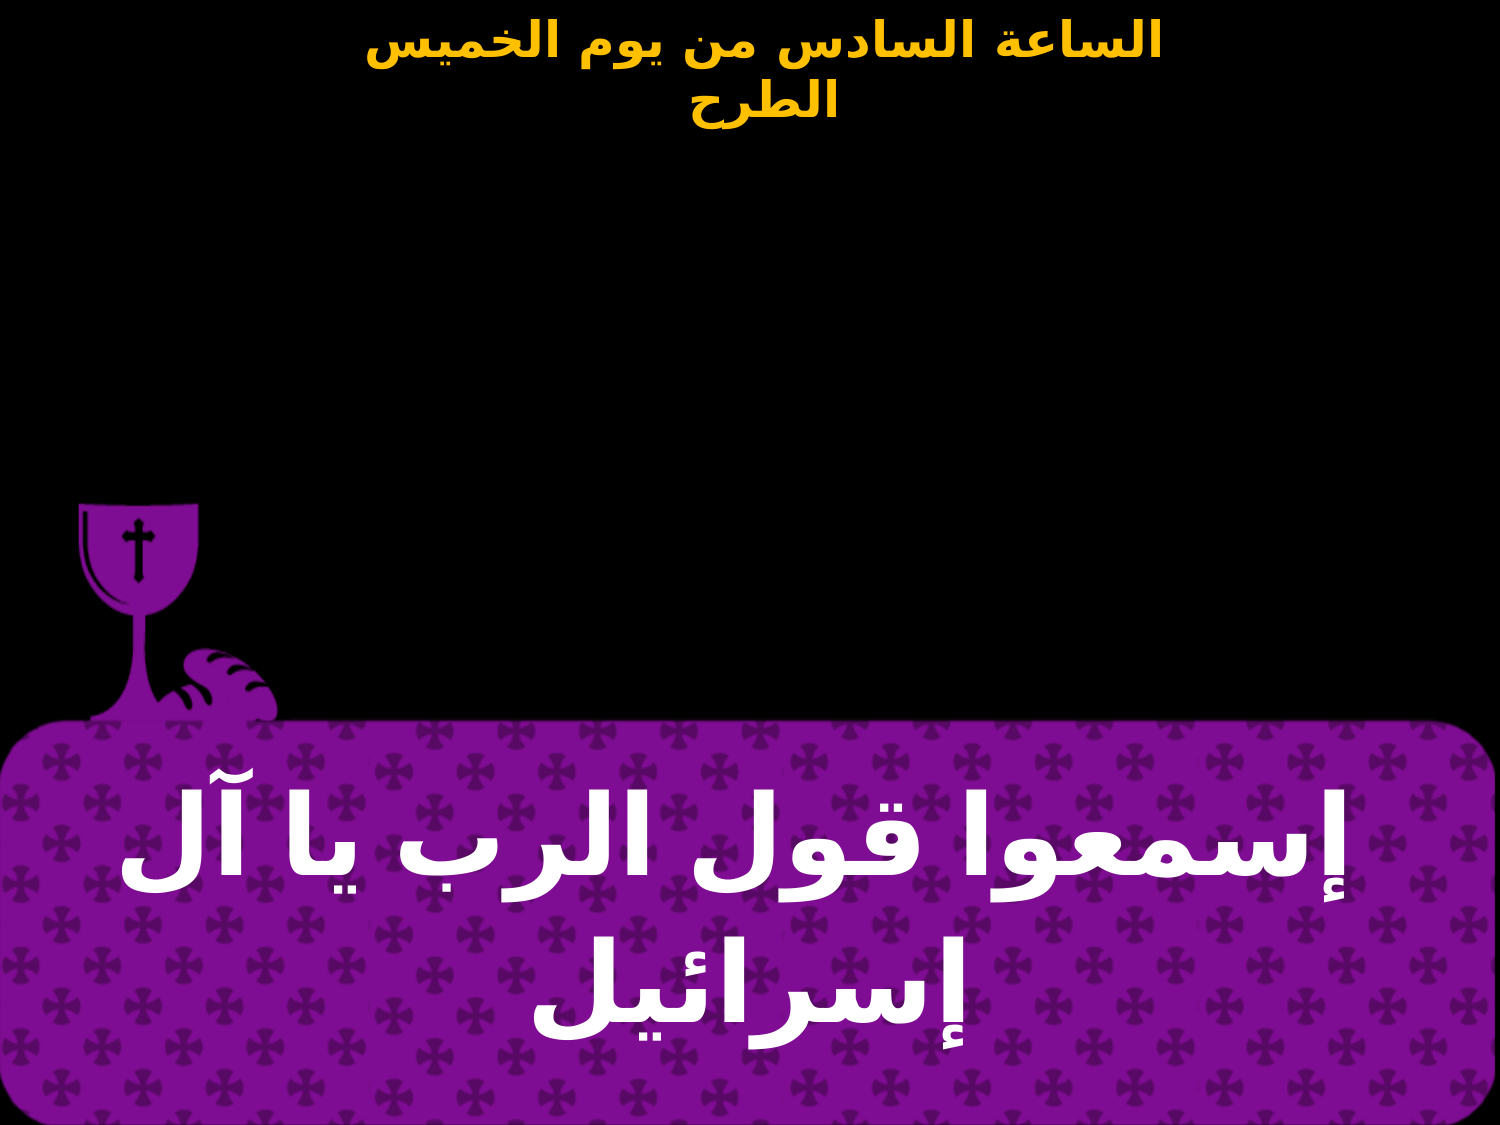

| إسمعوا قول الرب يا آل إسرائيل |
| --- |